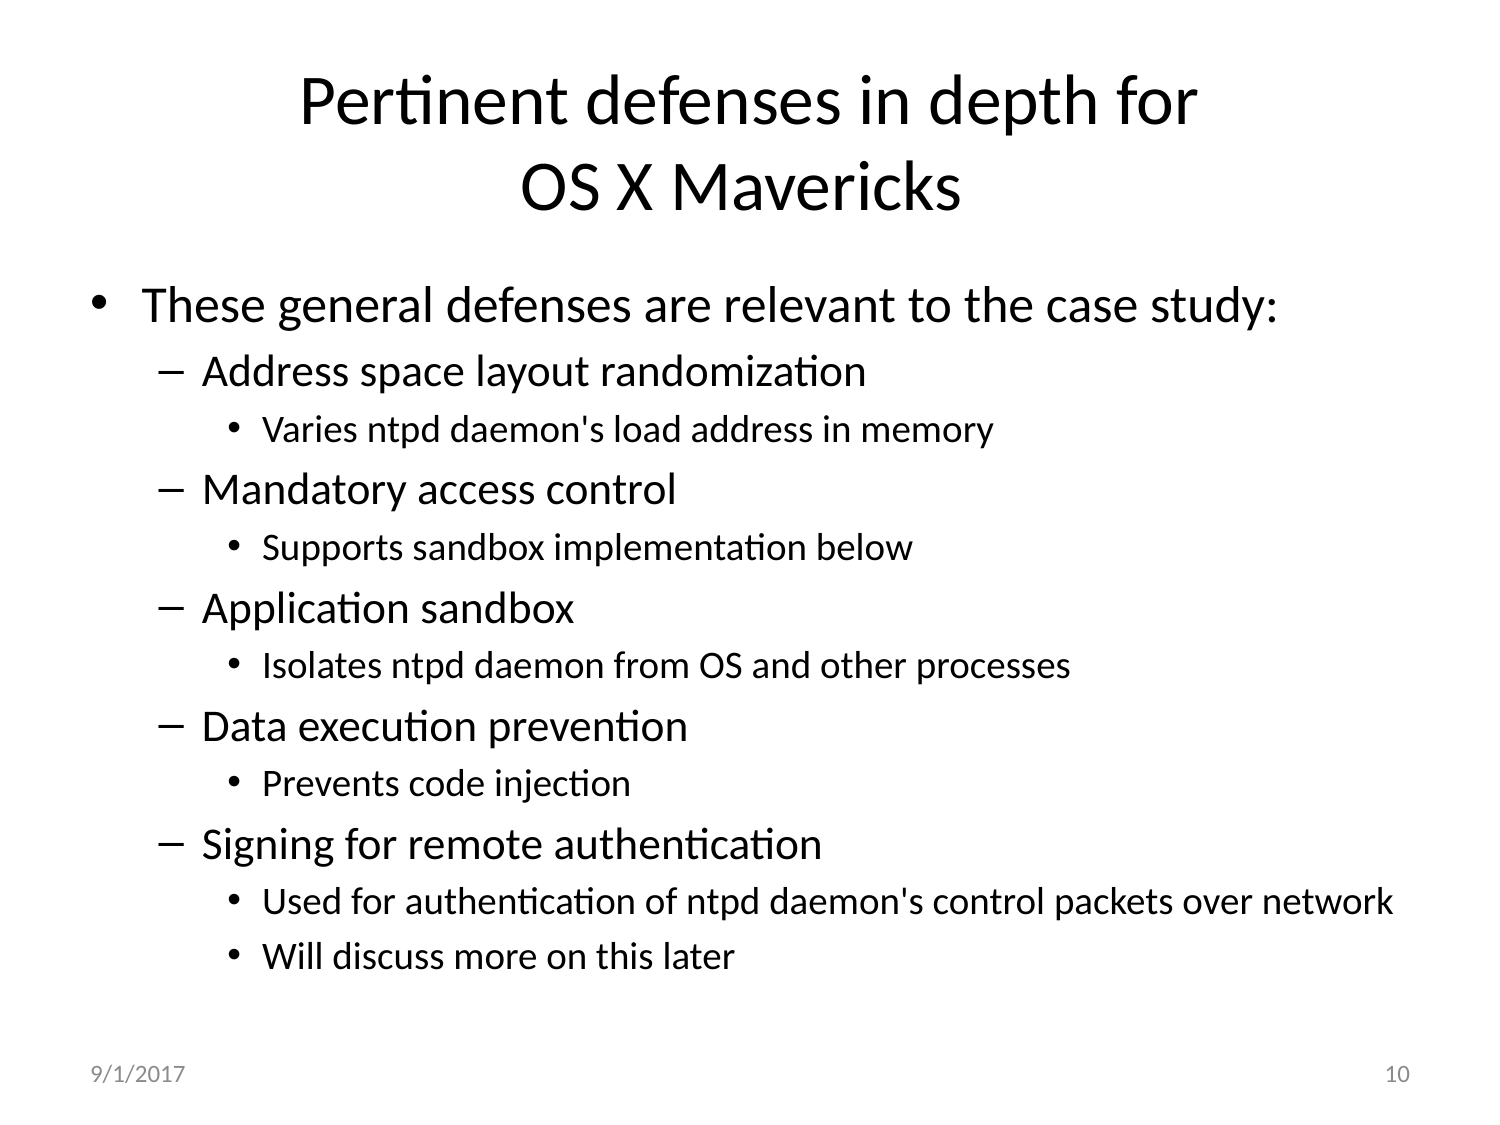

# Pertinent defenses in depth for OS X Mavericks
These general defenses are relevant to the case study:
Address space layout randomization
Varies ntpd daemon's load address in memory
Mandatory access control
Supports sandbox implementation below
Application sandbox
Isolates ntpd daemon from OS and other processes
Data execution prevention
Prevents code injection
Signing for remote authentication
Used for authentication of ntpd daemon's control packets over network
Will discuss more on this later

9/1/2017
10